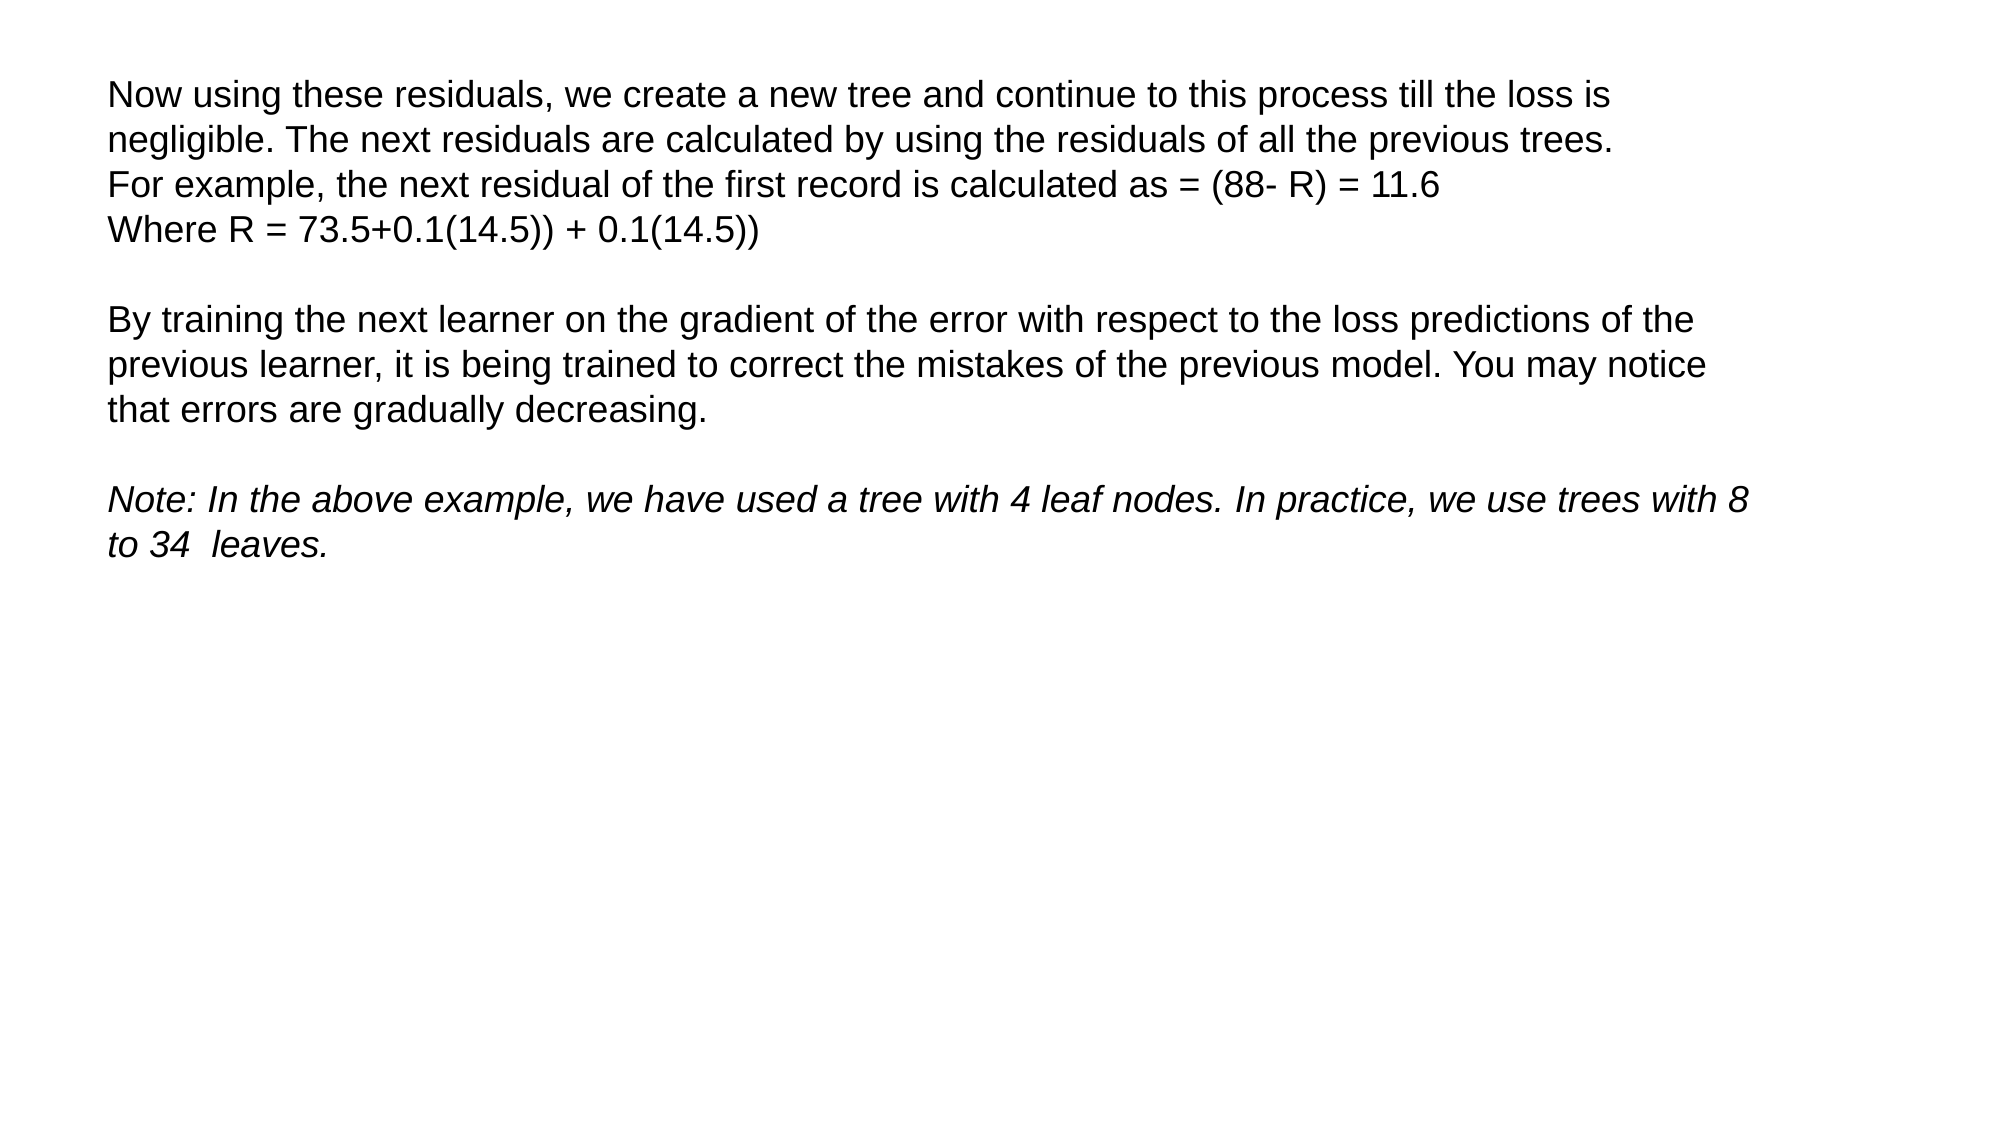

Now using these residuals, we create a new tree and continue to this process till the loss is negligible. The next residuals are calculated by using the residuals of all the previous trees.
For example, the next residual of the first record is calculated as = (88- R) = 11.6
Where R = 73.5+0.1(14.5)) + 0.1(14.5))
By training the next learner on the gradient of the error with respect to the loss predictions of the previous learner, it is being trained to correct the mistakes of the previous model. You may notice that errors are gradually decreasing.
Note: In the above example, we have used a tree with 4 leaf nodes. In practice, we use trees with 8 to 34  leaves.